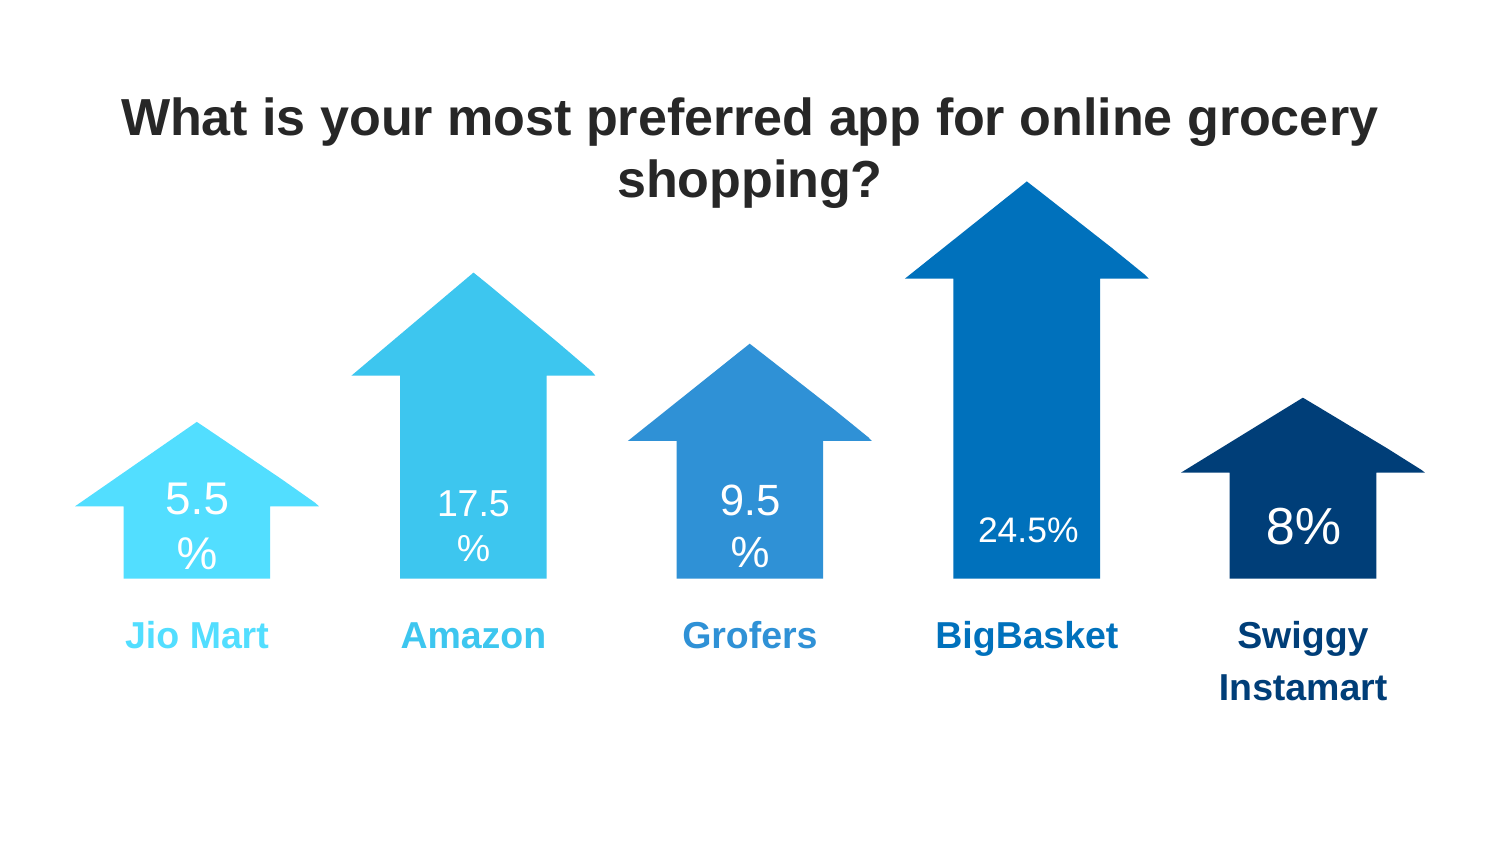

# What is your most preferred app for online grocery shopping?

24.5%
5.5%
17.5%
9.5%
8%
Jio Mart
Amazon
Swiggy Instamart
Grofers
BigBasket